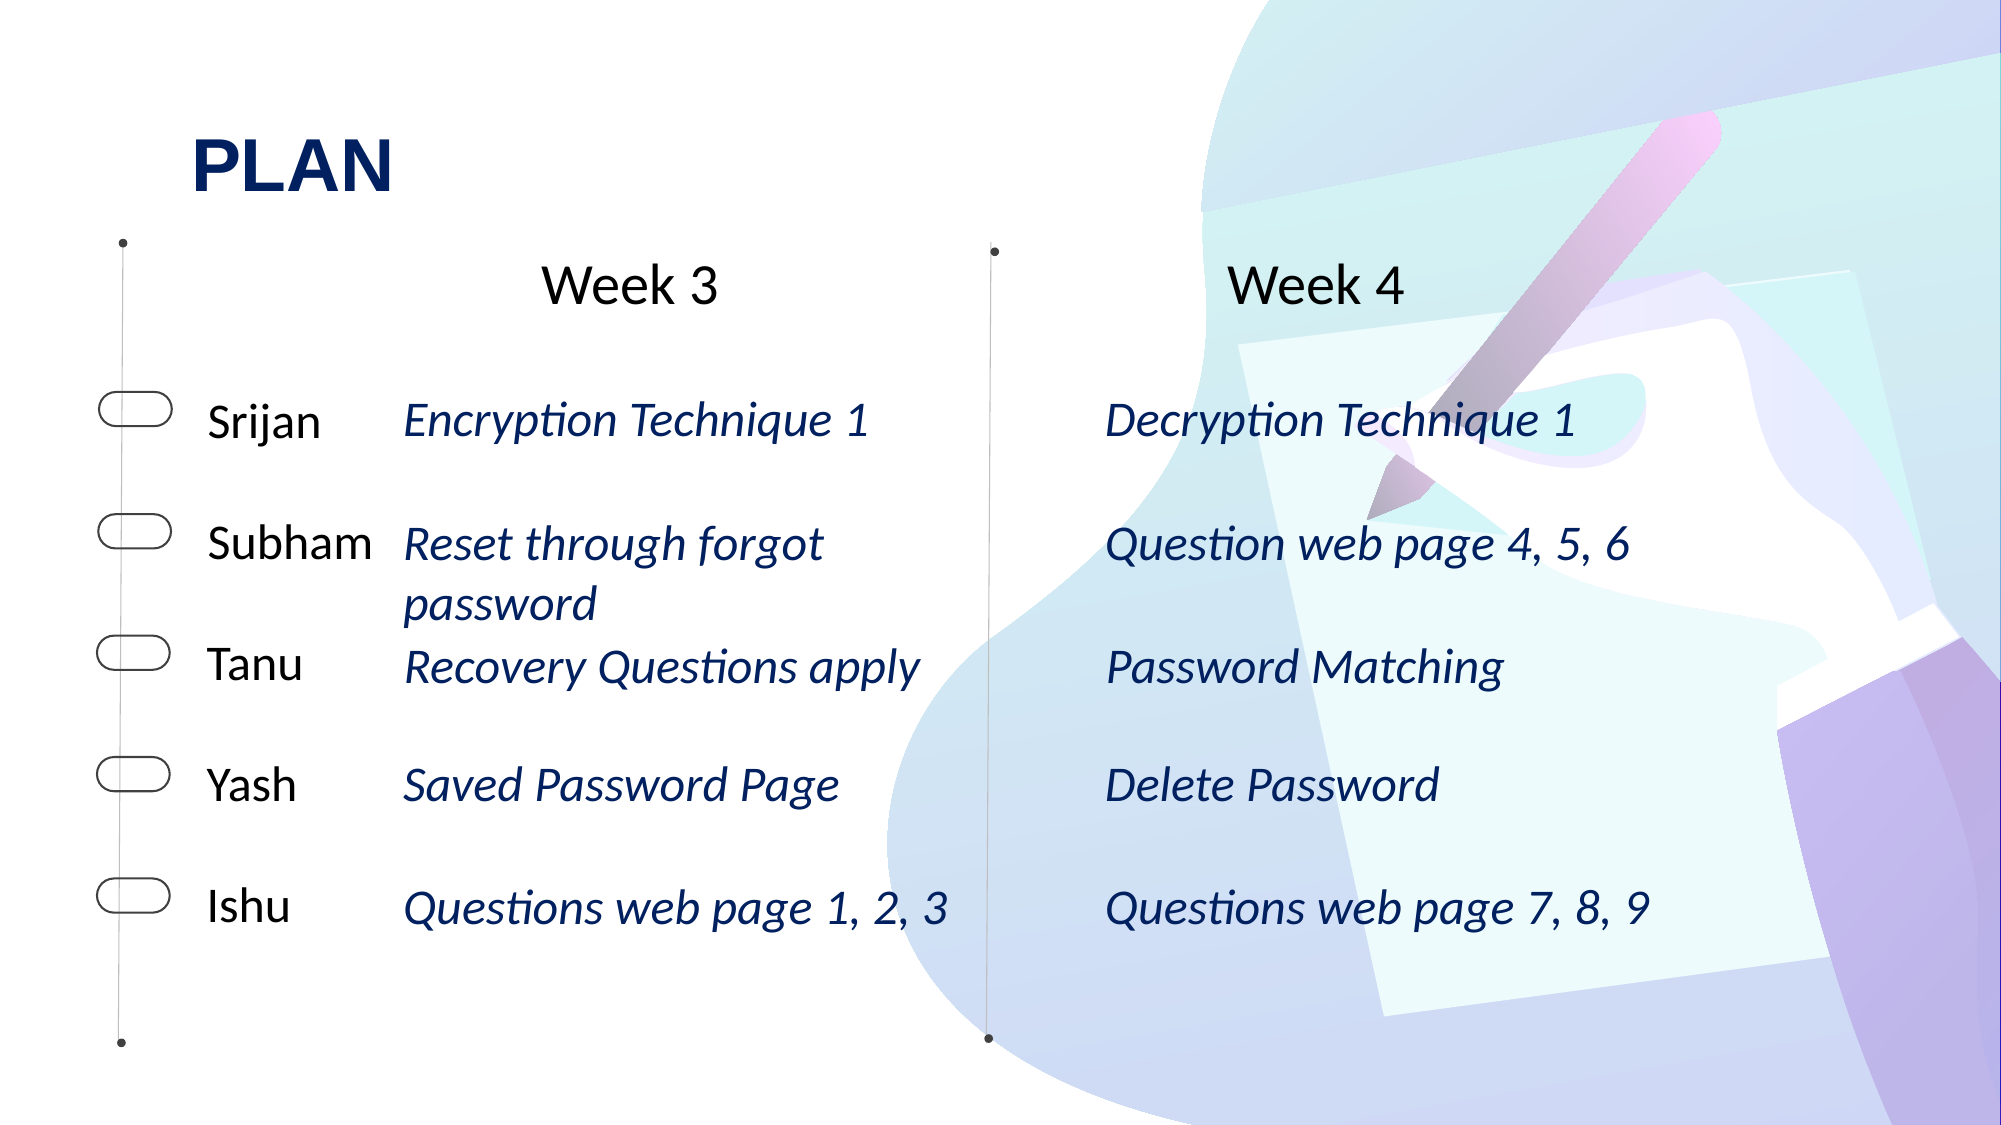

PLAN
Week 4

Week 3

Srijan
Encryption Technique 1

Subham
Reset through forgot password

Tanu
Recovery Questions apply

Yash
Saved Password Page

Ishu
Questions web page 1, 2, 3

Decryption Technique 1
Question web page 4, 5, 6
Password Matching
Delete Password
Questions web page 7, 8, 9